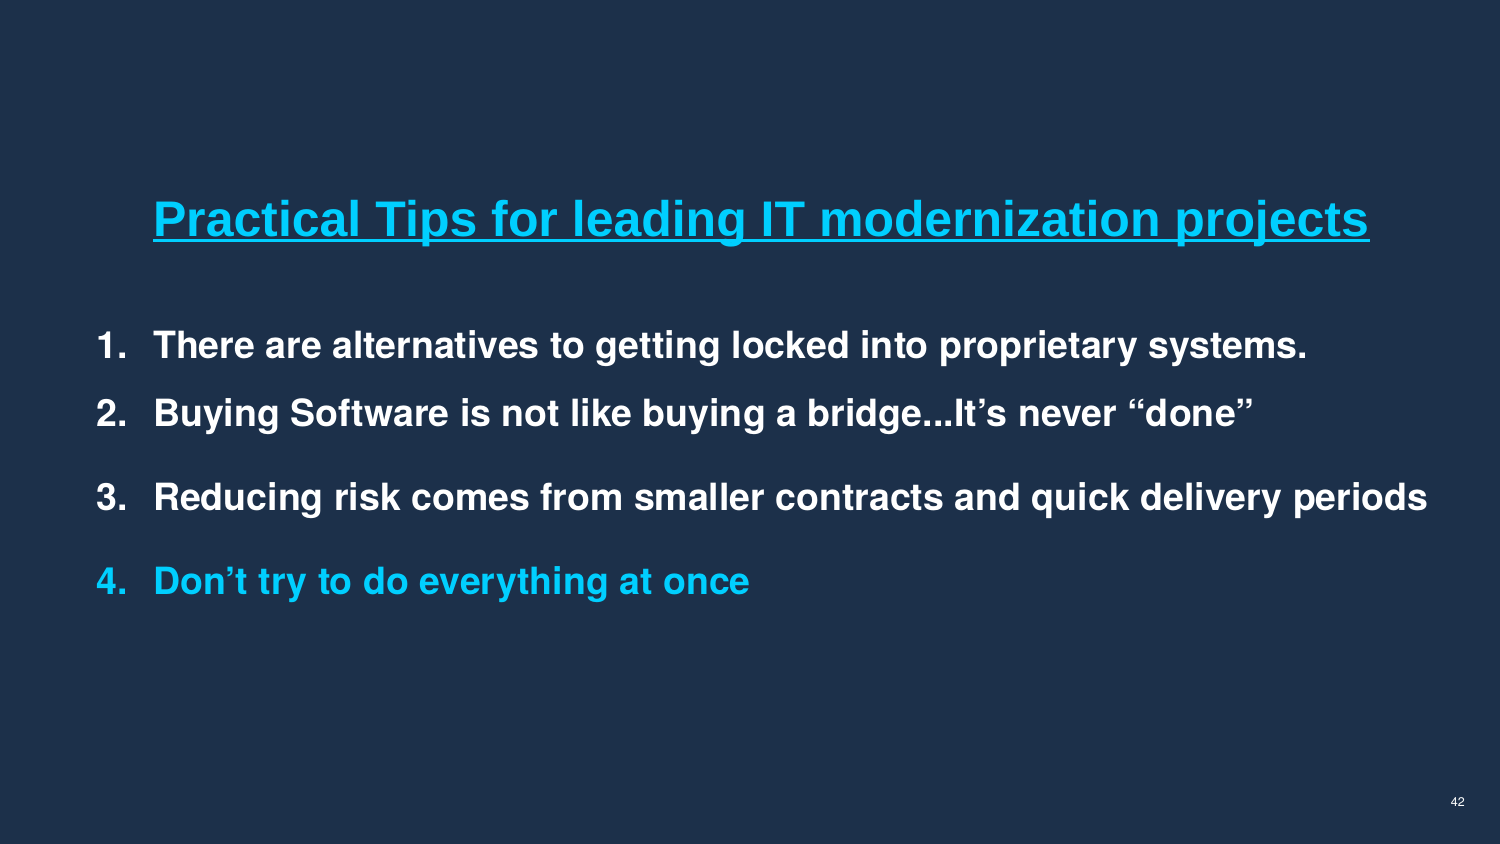

Practical Tips for leading IT modernization projects

There are alternatives to getting locked into proprietary systems.
Buying Software is not like buying a bridge...It’s never “done”
Reducing risk comes from smaller contracts and quick delivery periods
Don’t try to do everything at once

42